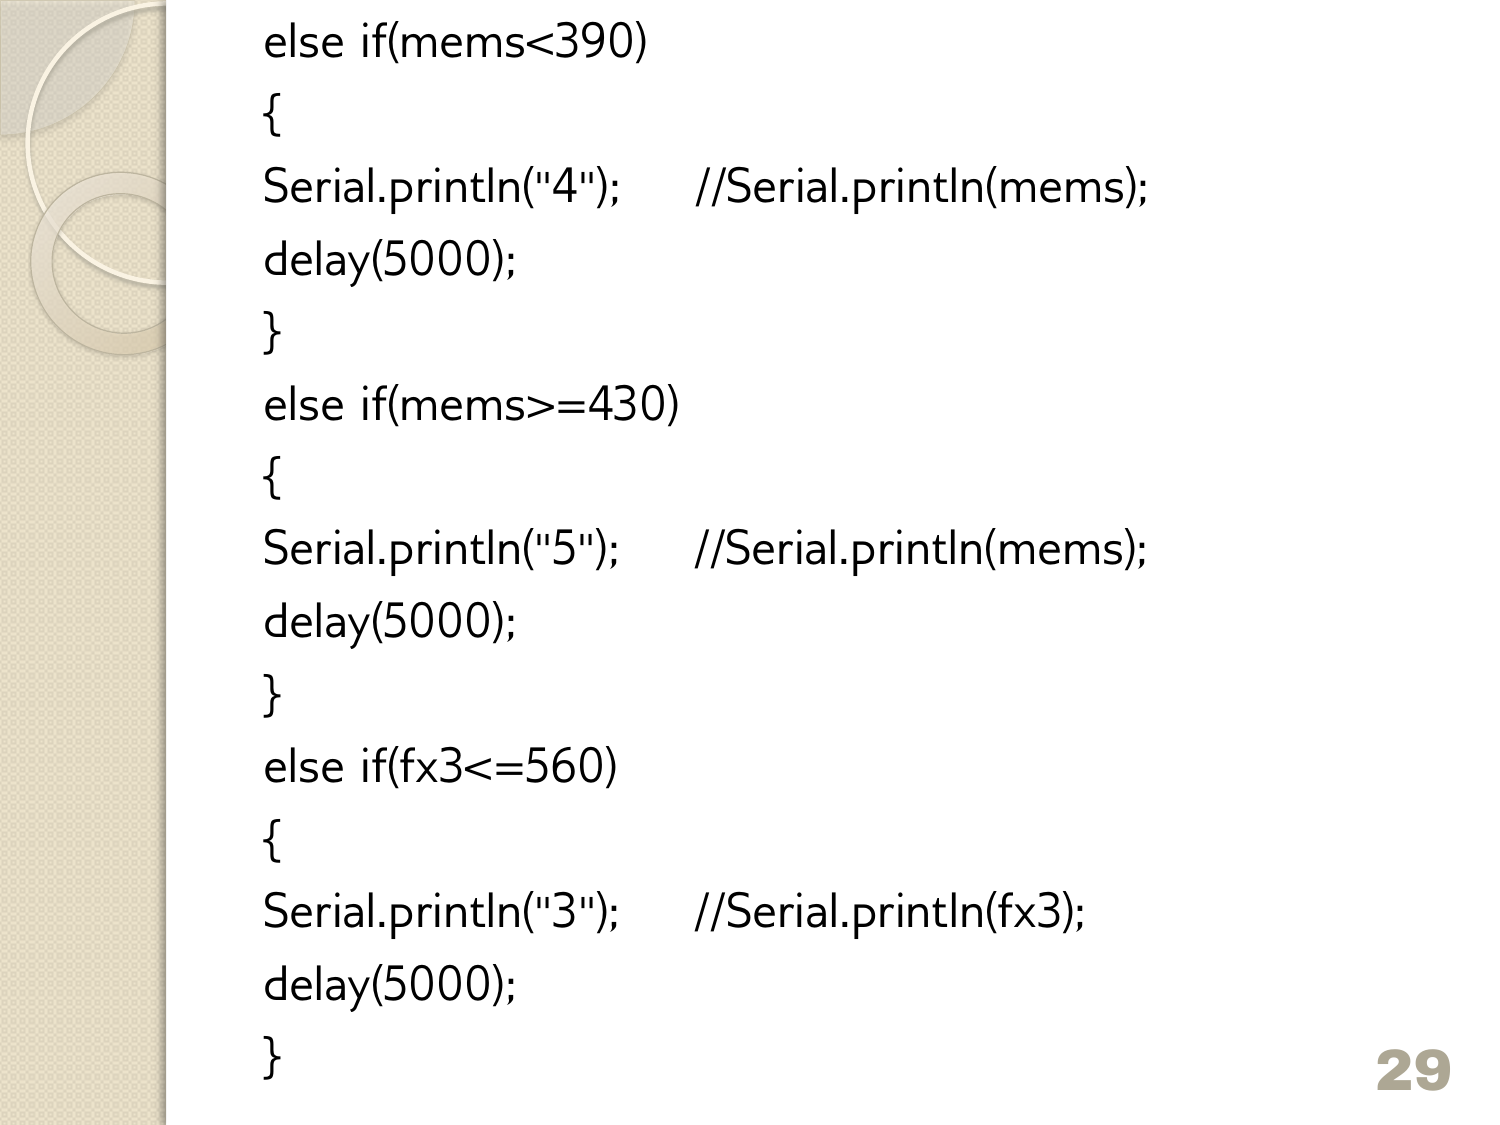

else if(mems<390)
{
Serial.println("4");     //Serial.println(mems);
delay(5000);
}
else if(mems>=430)
{
Serial.println("5");     //Serial.println(mems);
delay(5000);
}
else if(fx3<=560)
{
Serial.println("3");     //Serial.println(fx3);
delay(5000);
}

29